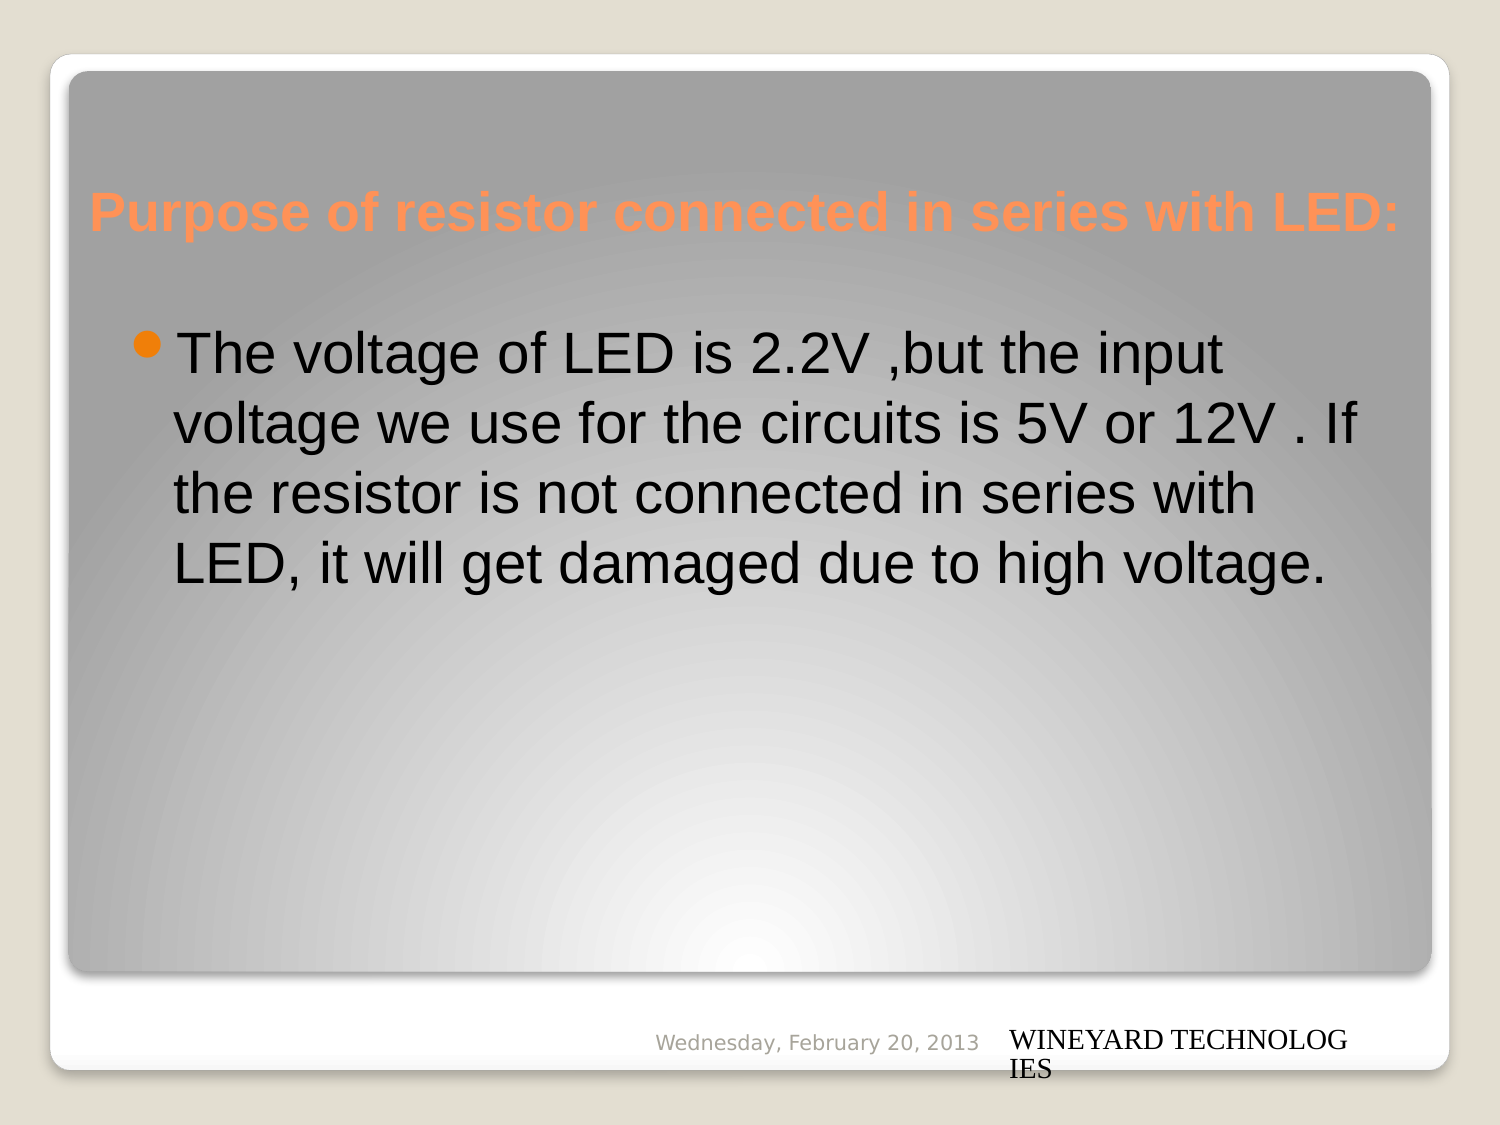

# Purpose of resistor connected in series with LED:
The voltage of LED is 2.2V ,but the input voltage we use for the circuits is 5V or 12V . If the resistor is not connected in series with LED, it will get damaged due to high voltage.
Wednesday, February 20, 2013
WINEYARD TECHNOLOGIES